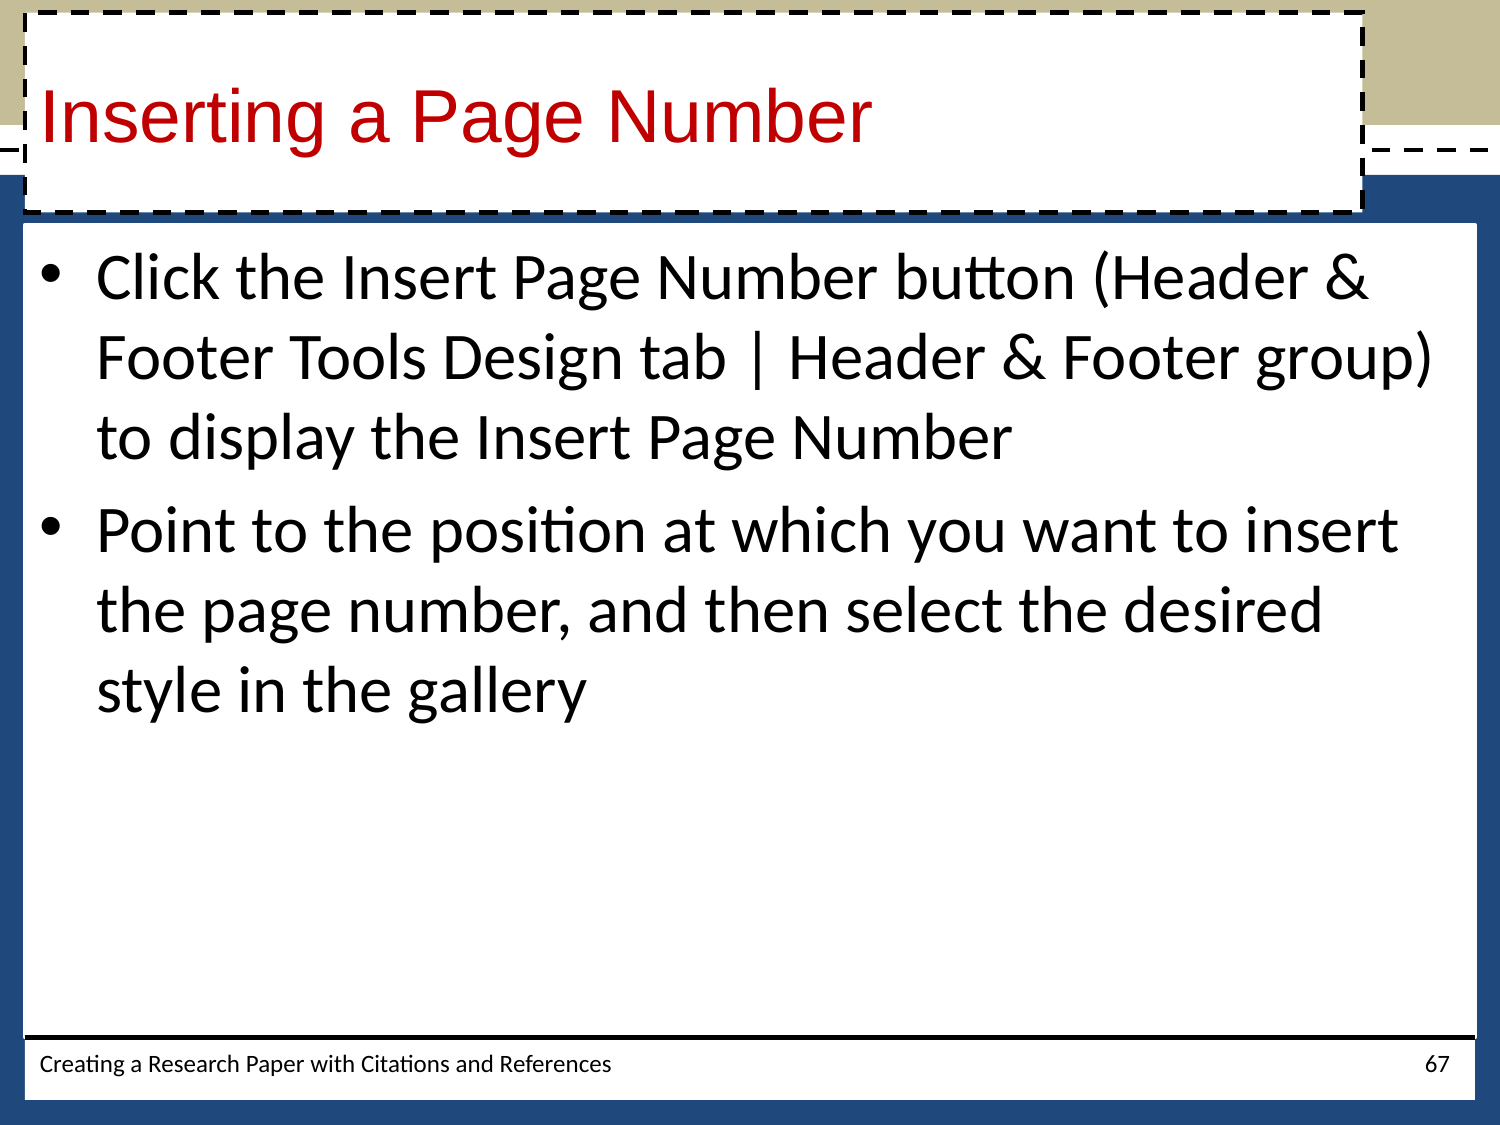

# Inserting a Page Number
Click the Insert Page Number button (Header & Footer Tools Design tab | Header & Footer group) to display the Insert Page Number
Point to the position at which you want to insert the page number, and then select the desired style in the gallery
Creating a Research Paper with Citations and References
67